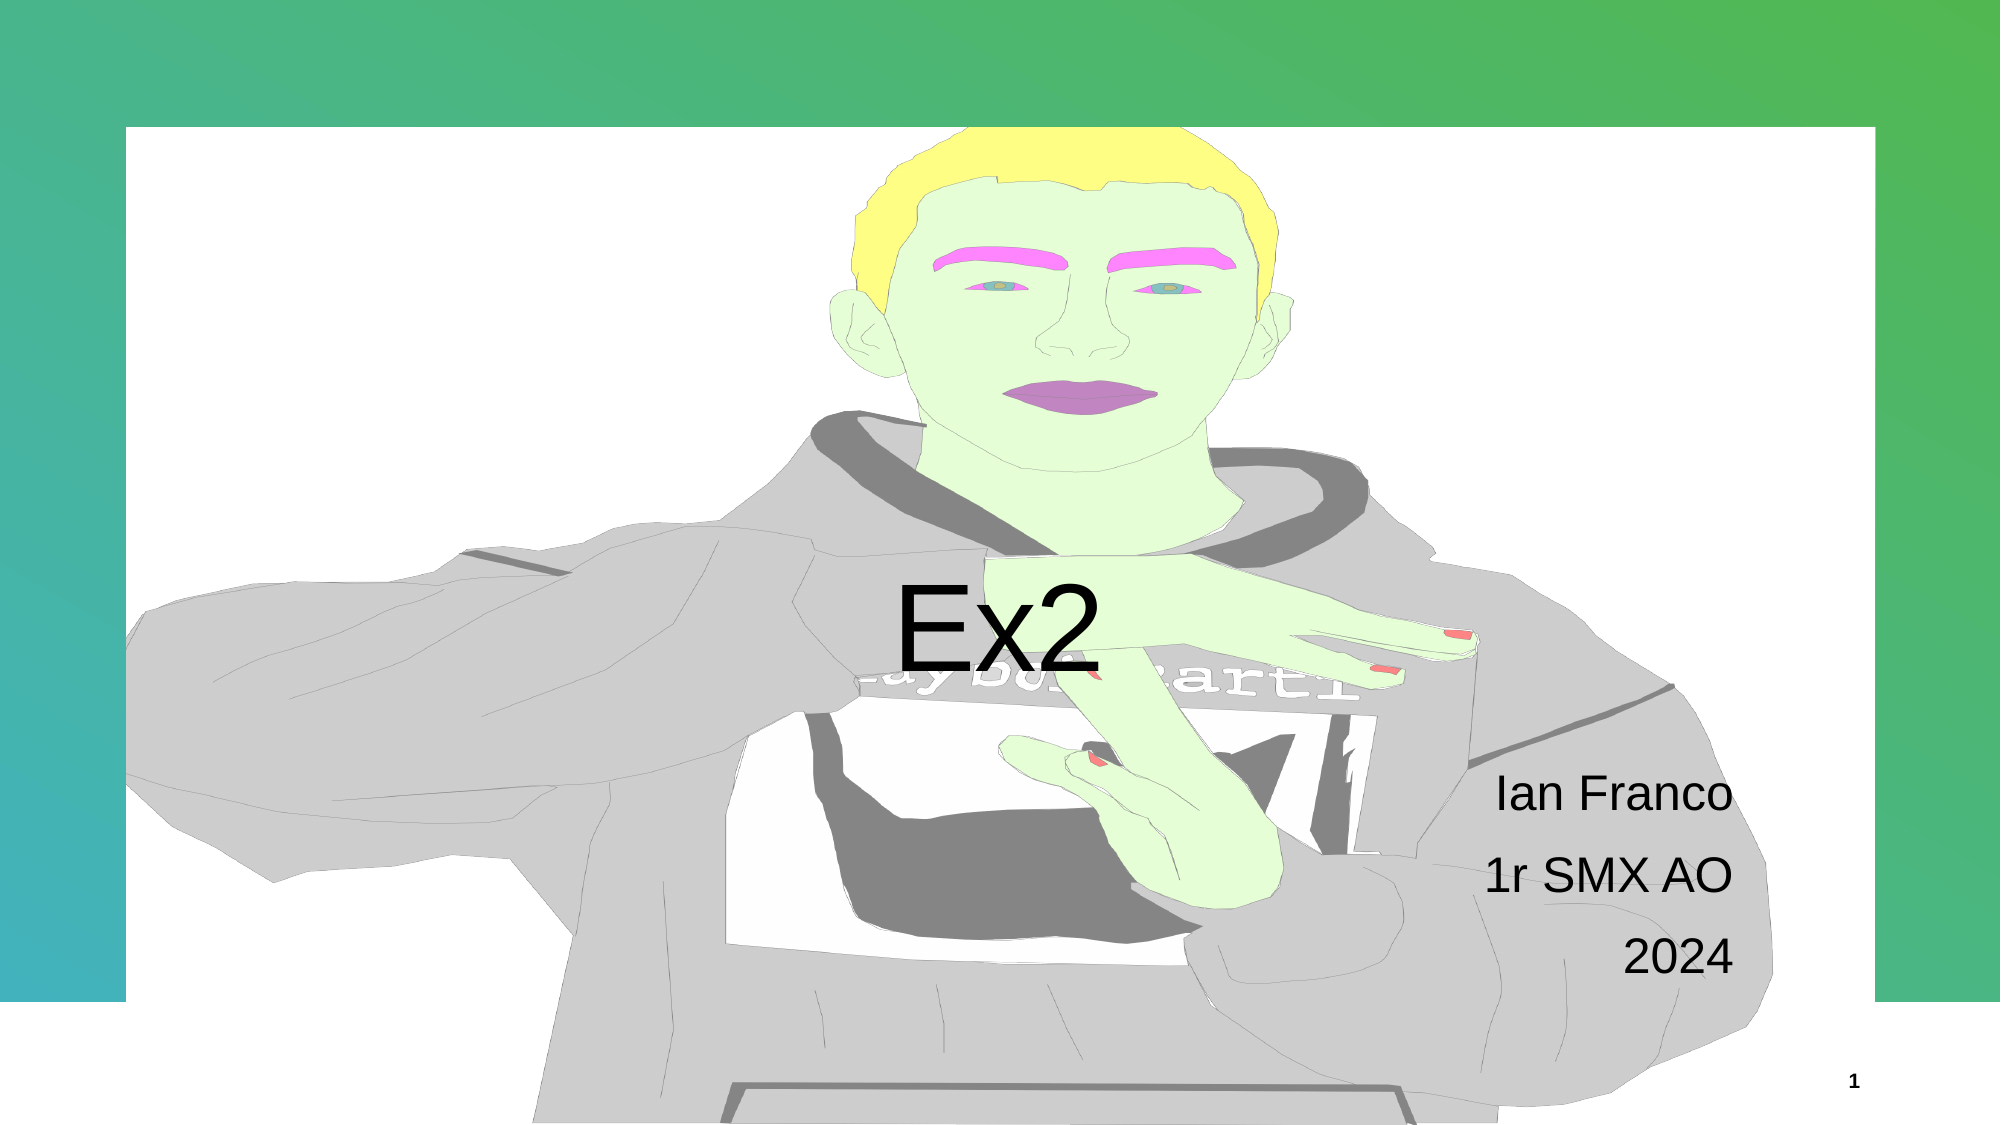

# Ex2
Ian Franco
1r SMX AO
2024
1